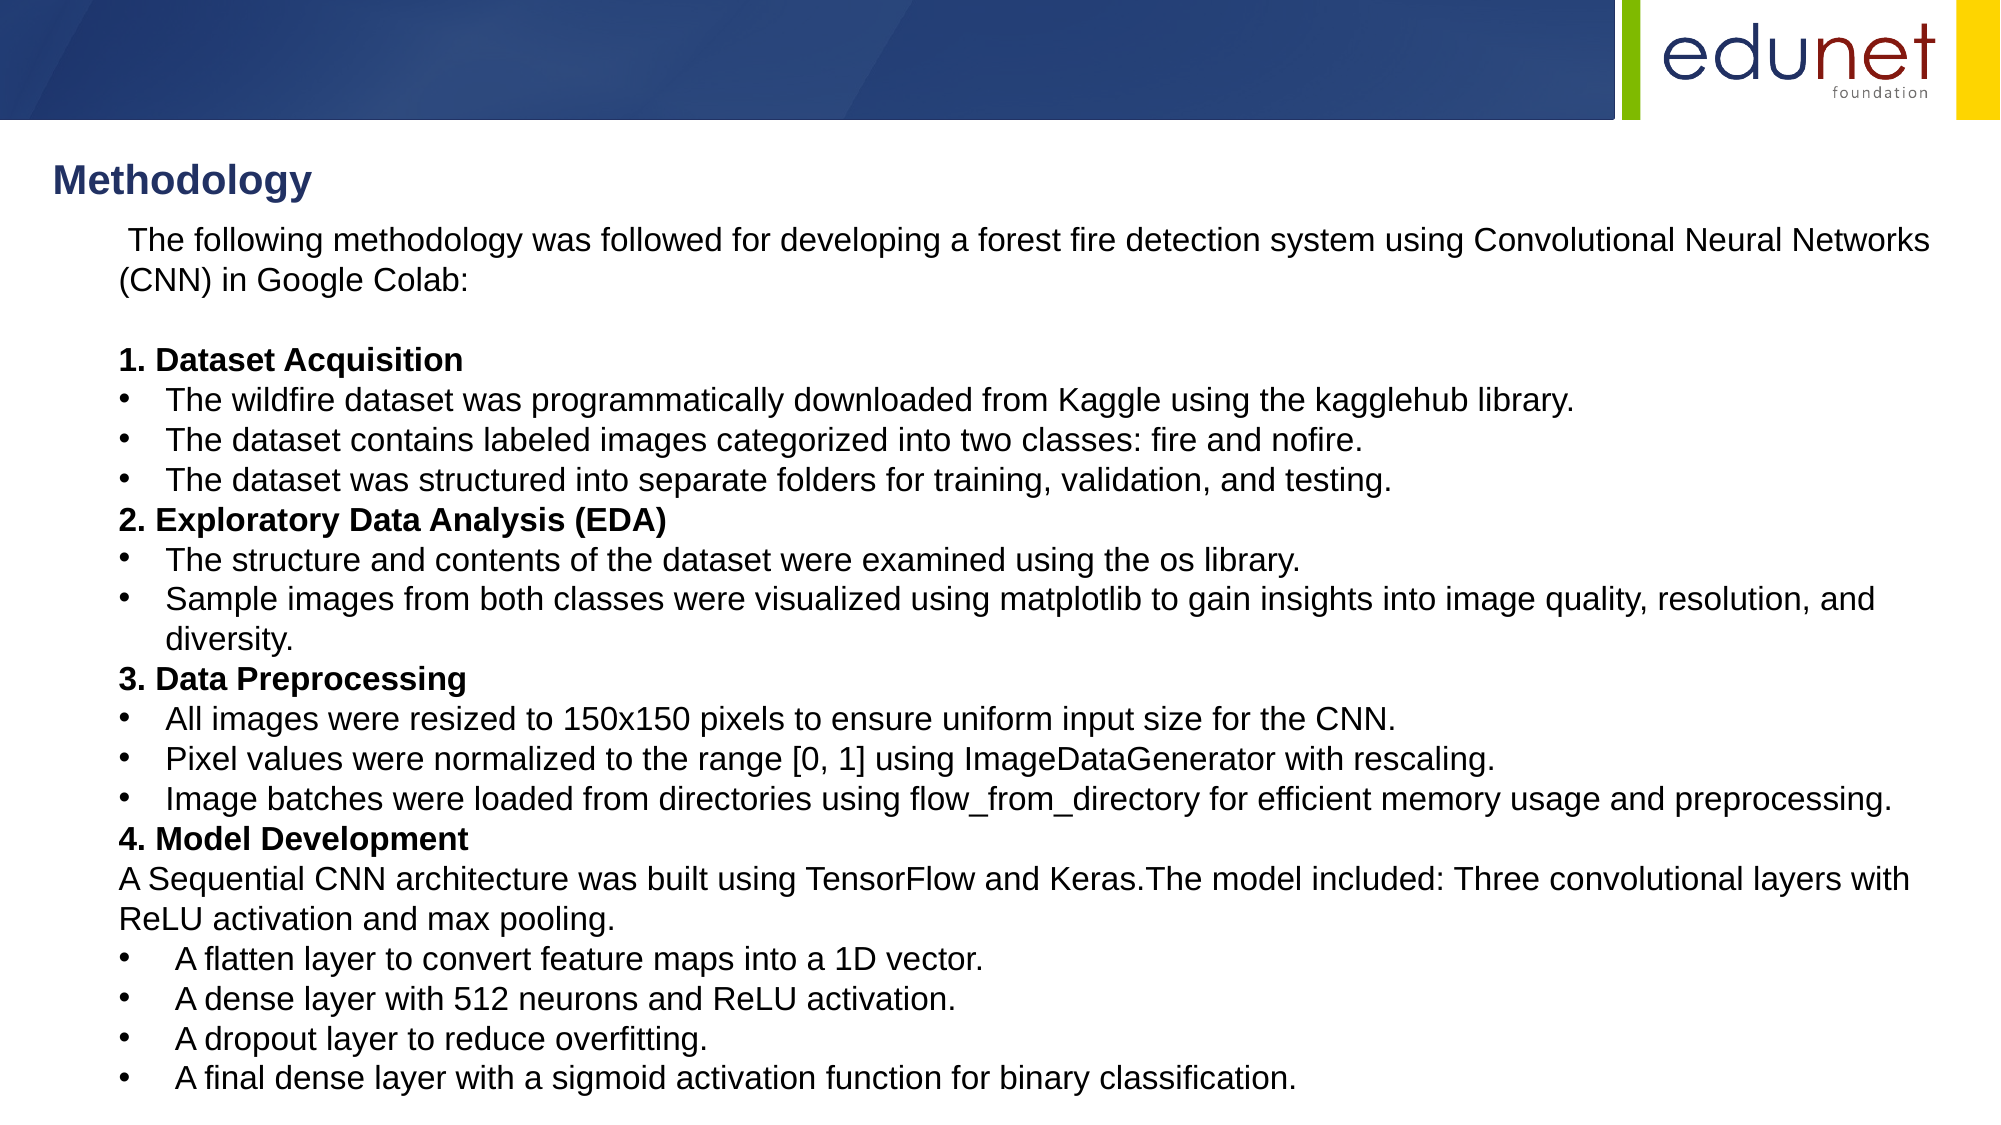

Methodology
 The following methodology was followed for developing a forest fire detection system using Convolutional Neural Networks (CNN) in Google Colab:

1. Dataset Acquisition
The wildfire dataset was programmatically downloaded from Kaggle using the kagglehub library.
The dataset contains labeled images categorized into two classes: fire and nofire.
The dataset was structured into separate folders for training, validation, and testing.
2. Exploratory Data Analysis (EDA)
The structure and contents of the dataset were examined using the os library.
Sample images from both classes were visualized using matplotlib to gain insights into image quality, resolution, and diversity.
3. Data Preprocessing
All images were resized to 150x150 pixels to ensure uniform input size for the CNN.
Pixel values were normalized to the range [0, 1] using ImageDataGenerator with rescaling.
Image batches were loaded from directories using flow_from_directory for efficient memory usage and preprocessing.
4. Model Development
A Sequential CNN architecture was built using TensorFlow and Keras.The model included: Three convolutional layers with ReLU activation and max pooling.
A flatten layer to convert feature maps into a 1D vector.
A dense layer with 512 neurons and ReLU activation.
A dropout layer to reduce overfitting.
A final dense layer with a sigmoid activation function for binary classification.